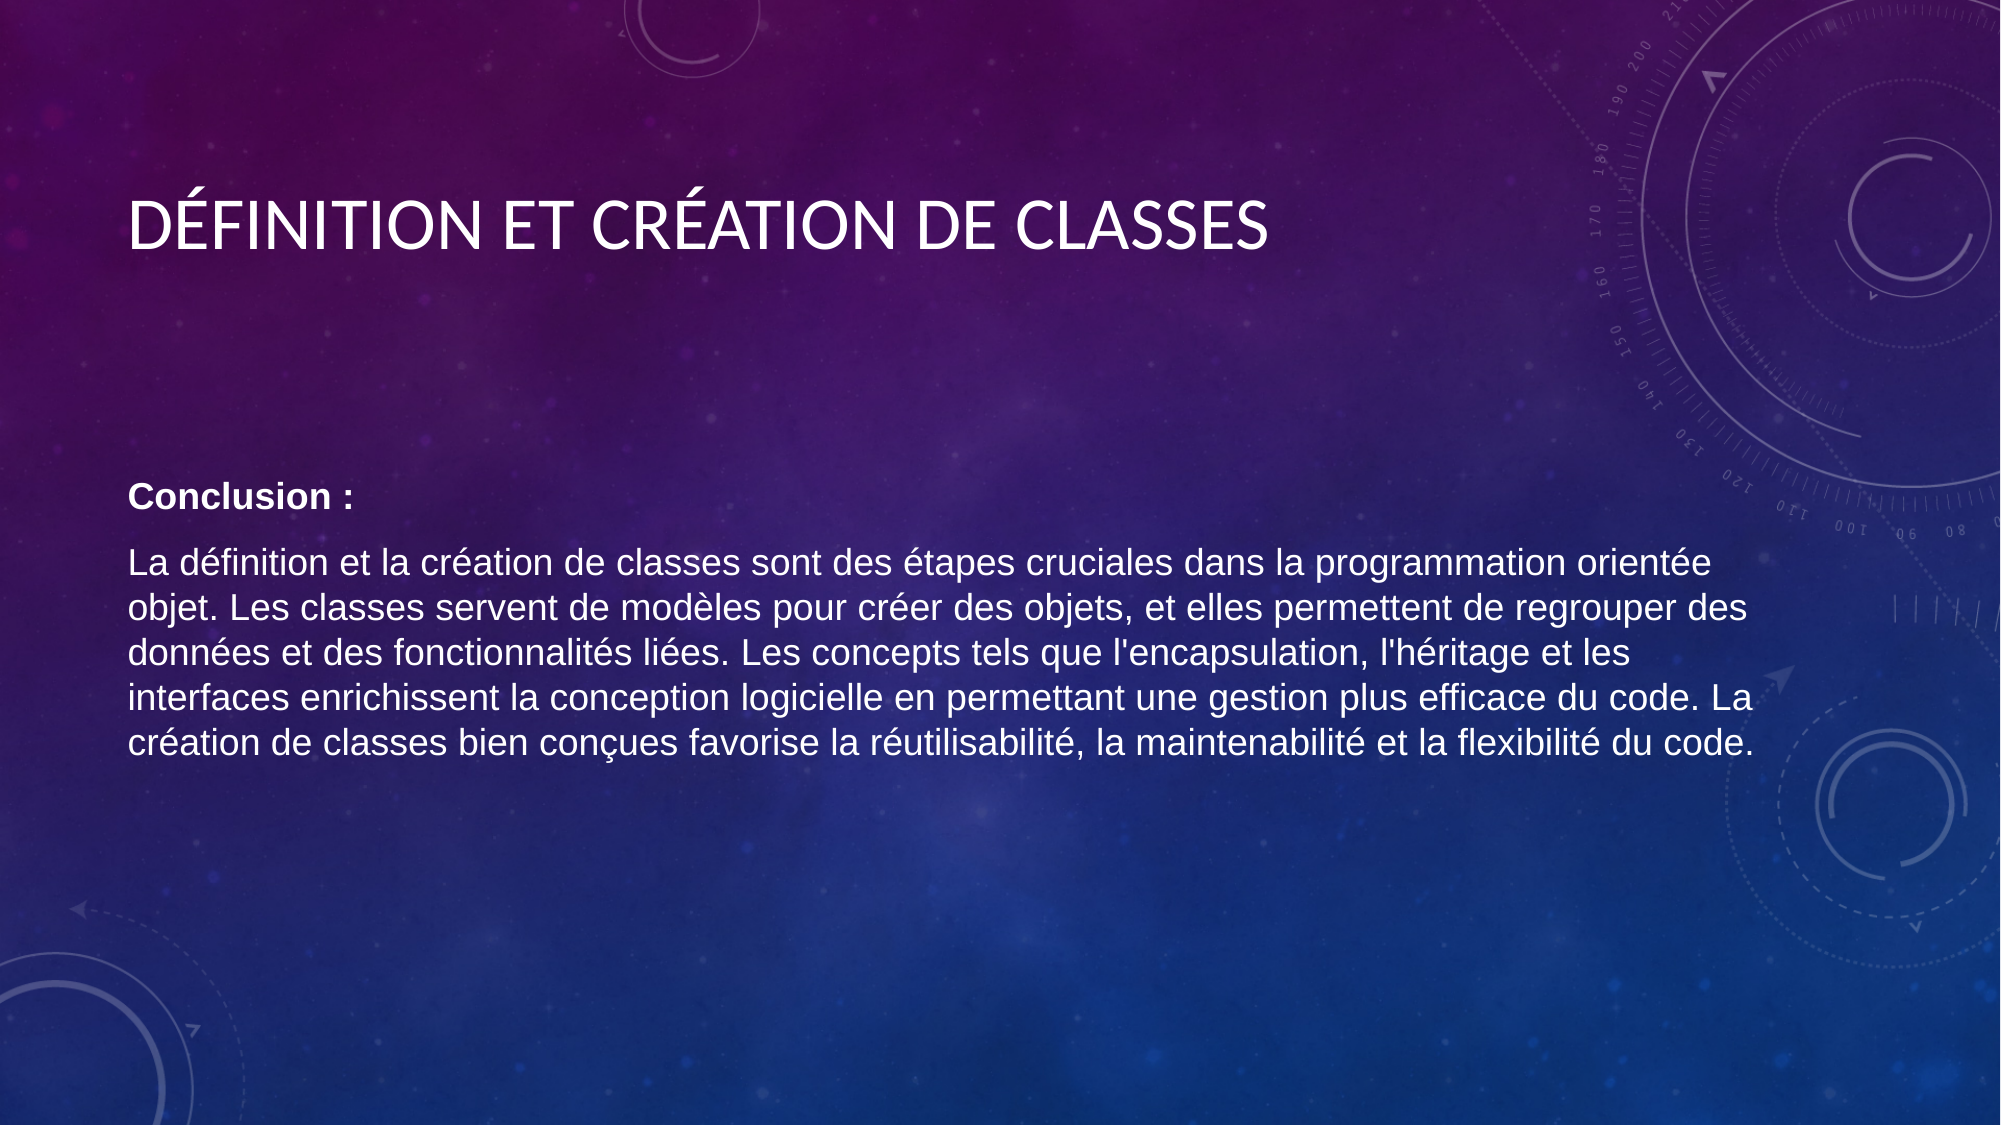

# Définition et création de classes
Conclusion :
La définition et la création de classes sont des étapes cruciales dans la programmation orientée objet. Les classes servent de modèles pour créer des objets, et elles permettent de regrouper des données et des fonctionnalités liées. Les concepts tels que l'encapsulation, l'héritage et les interfaces enrichissent la conception logicielle en permettant une gestion plus efficace du code. La création de classes bien conçues favorise la réutilisabilité, la maintenabilité et la flexibilité du code.